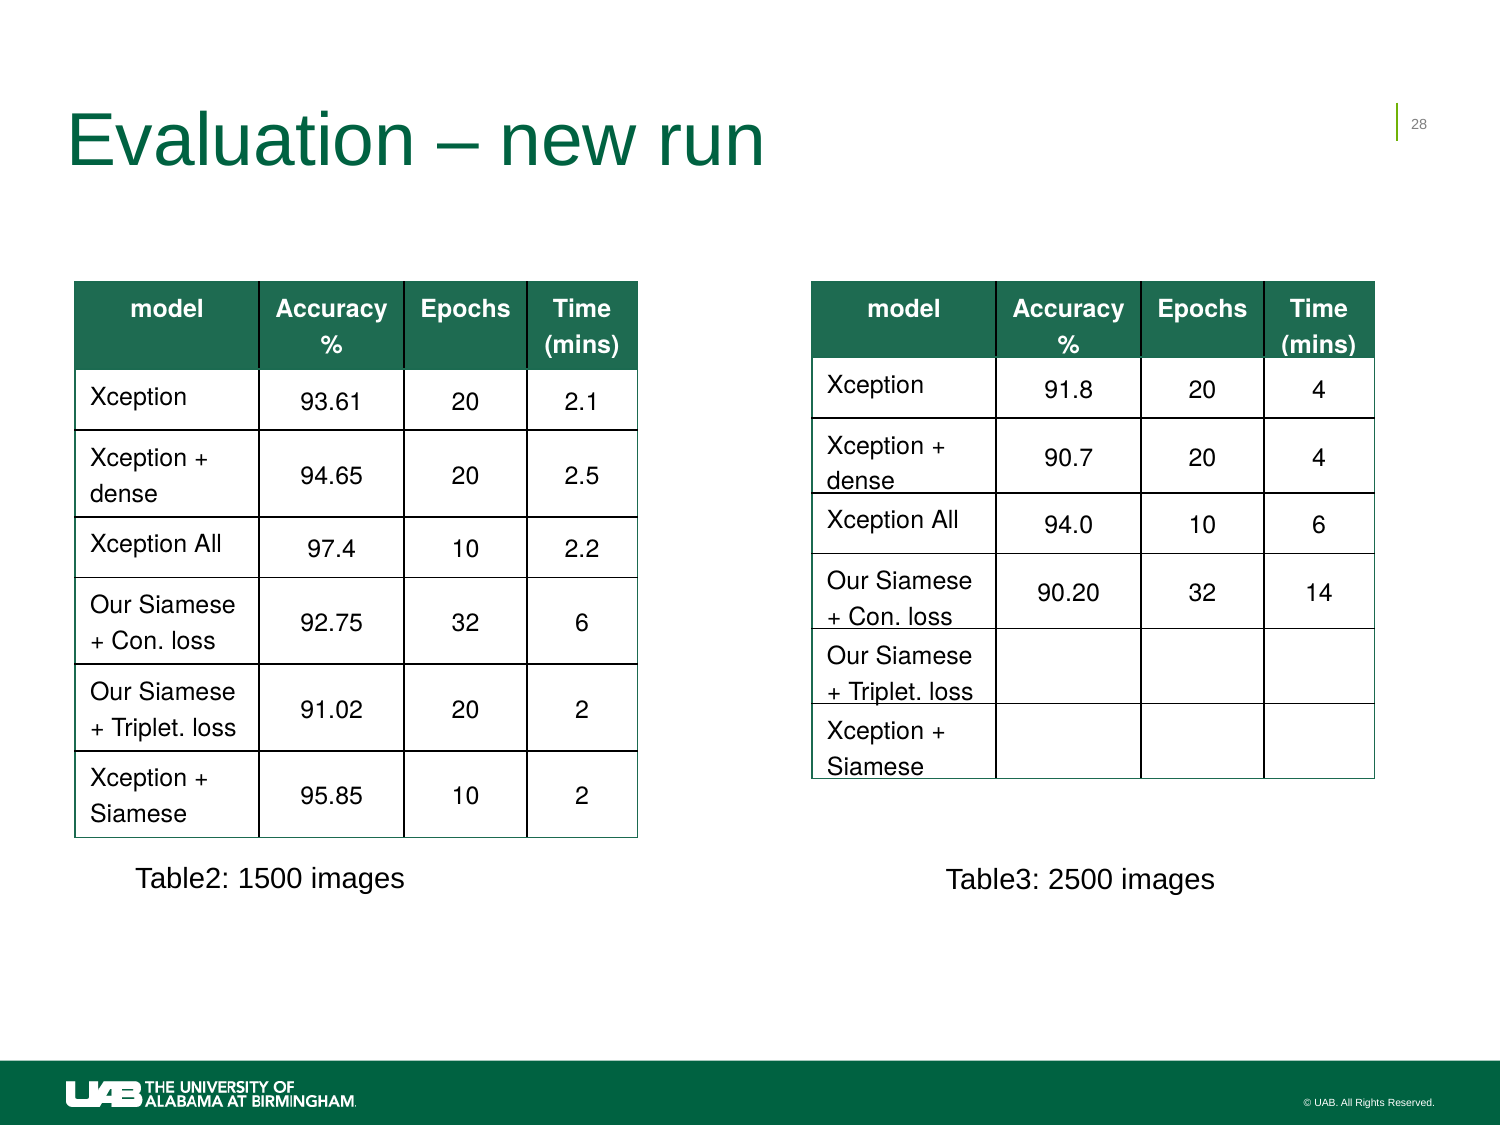

# Evaluation – new run
28

| model | Accuracy % | Epochs | Time (mins) |
| --- | --- | --- | --- |
| Xception | 93.61 | 20 | 2.1 |
| Xception + dense | 94.65 | 20 | 2.5 |
| Xception All | 97.4 | 10 | 2.2 |
| Our Siamese + Con. loss | 92.75 | 32 | 6 |
| Our Siamese + Triplet. loss | 91.02 | 20 | 2 |
| Xception + Siamese | 95.85 | 10 | 2 |
| model | Accuracy % | Epochs | Time (mins) |
| --- | --- | --- | --- |
| Xception | 91.8 | 20 | 4 |
| Xception + dense | 90.7 | 20 | 4 |
| Xception All | 94.0 | 10 | 6 |
| Our Siamese + Con. loss | 90.20 | 32 | 14 |
| Our Siamese + Triplet. loss |  |  |  |
| Xception + Siamese |  |  |  |
Table2: 1500 images
Table3: 2500 images